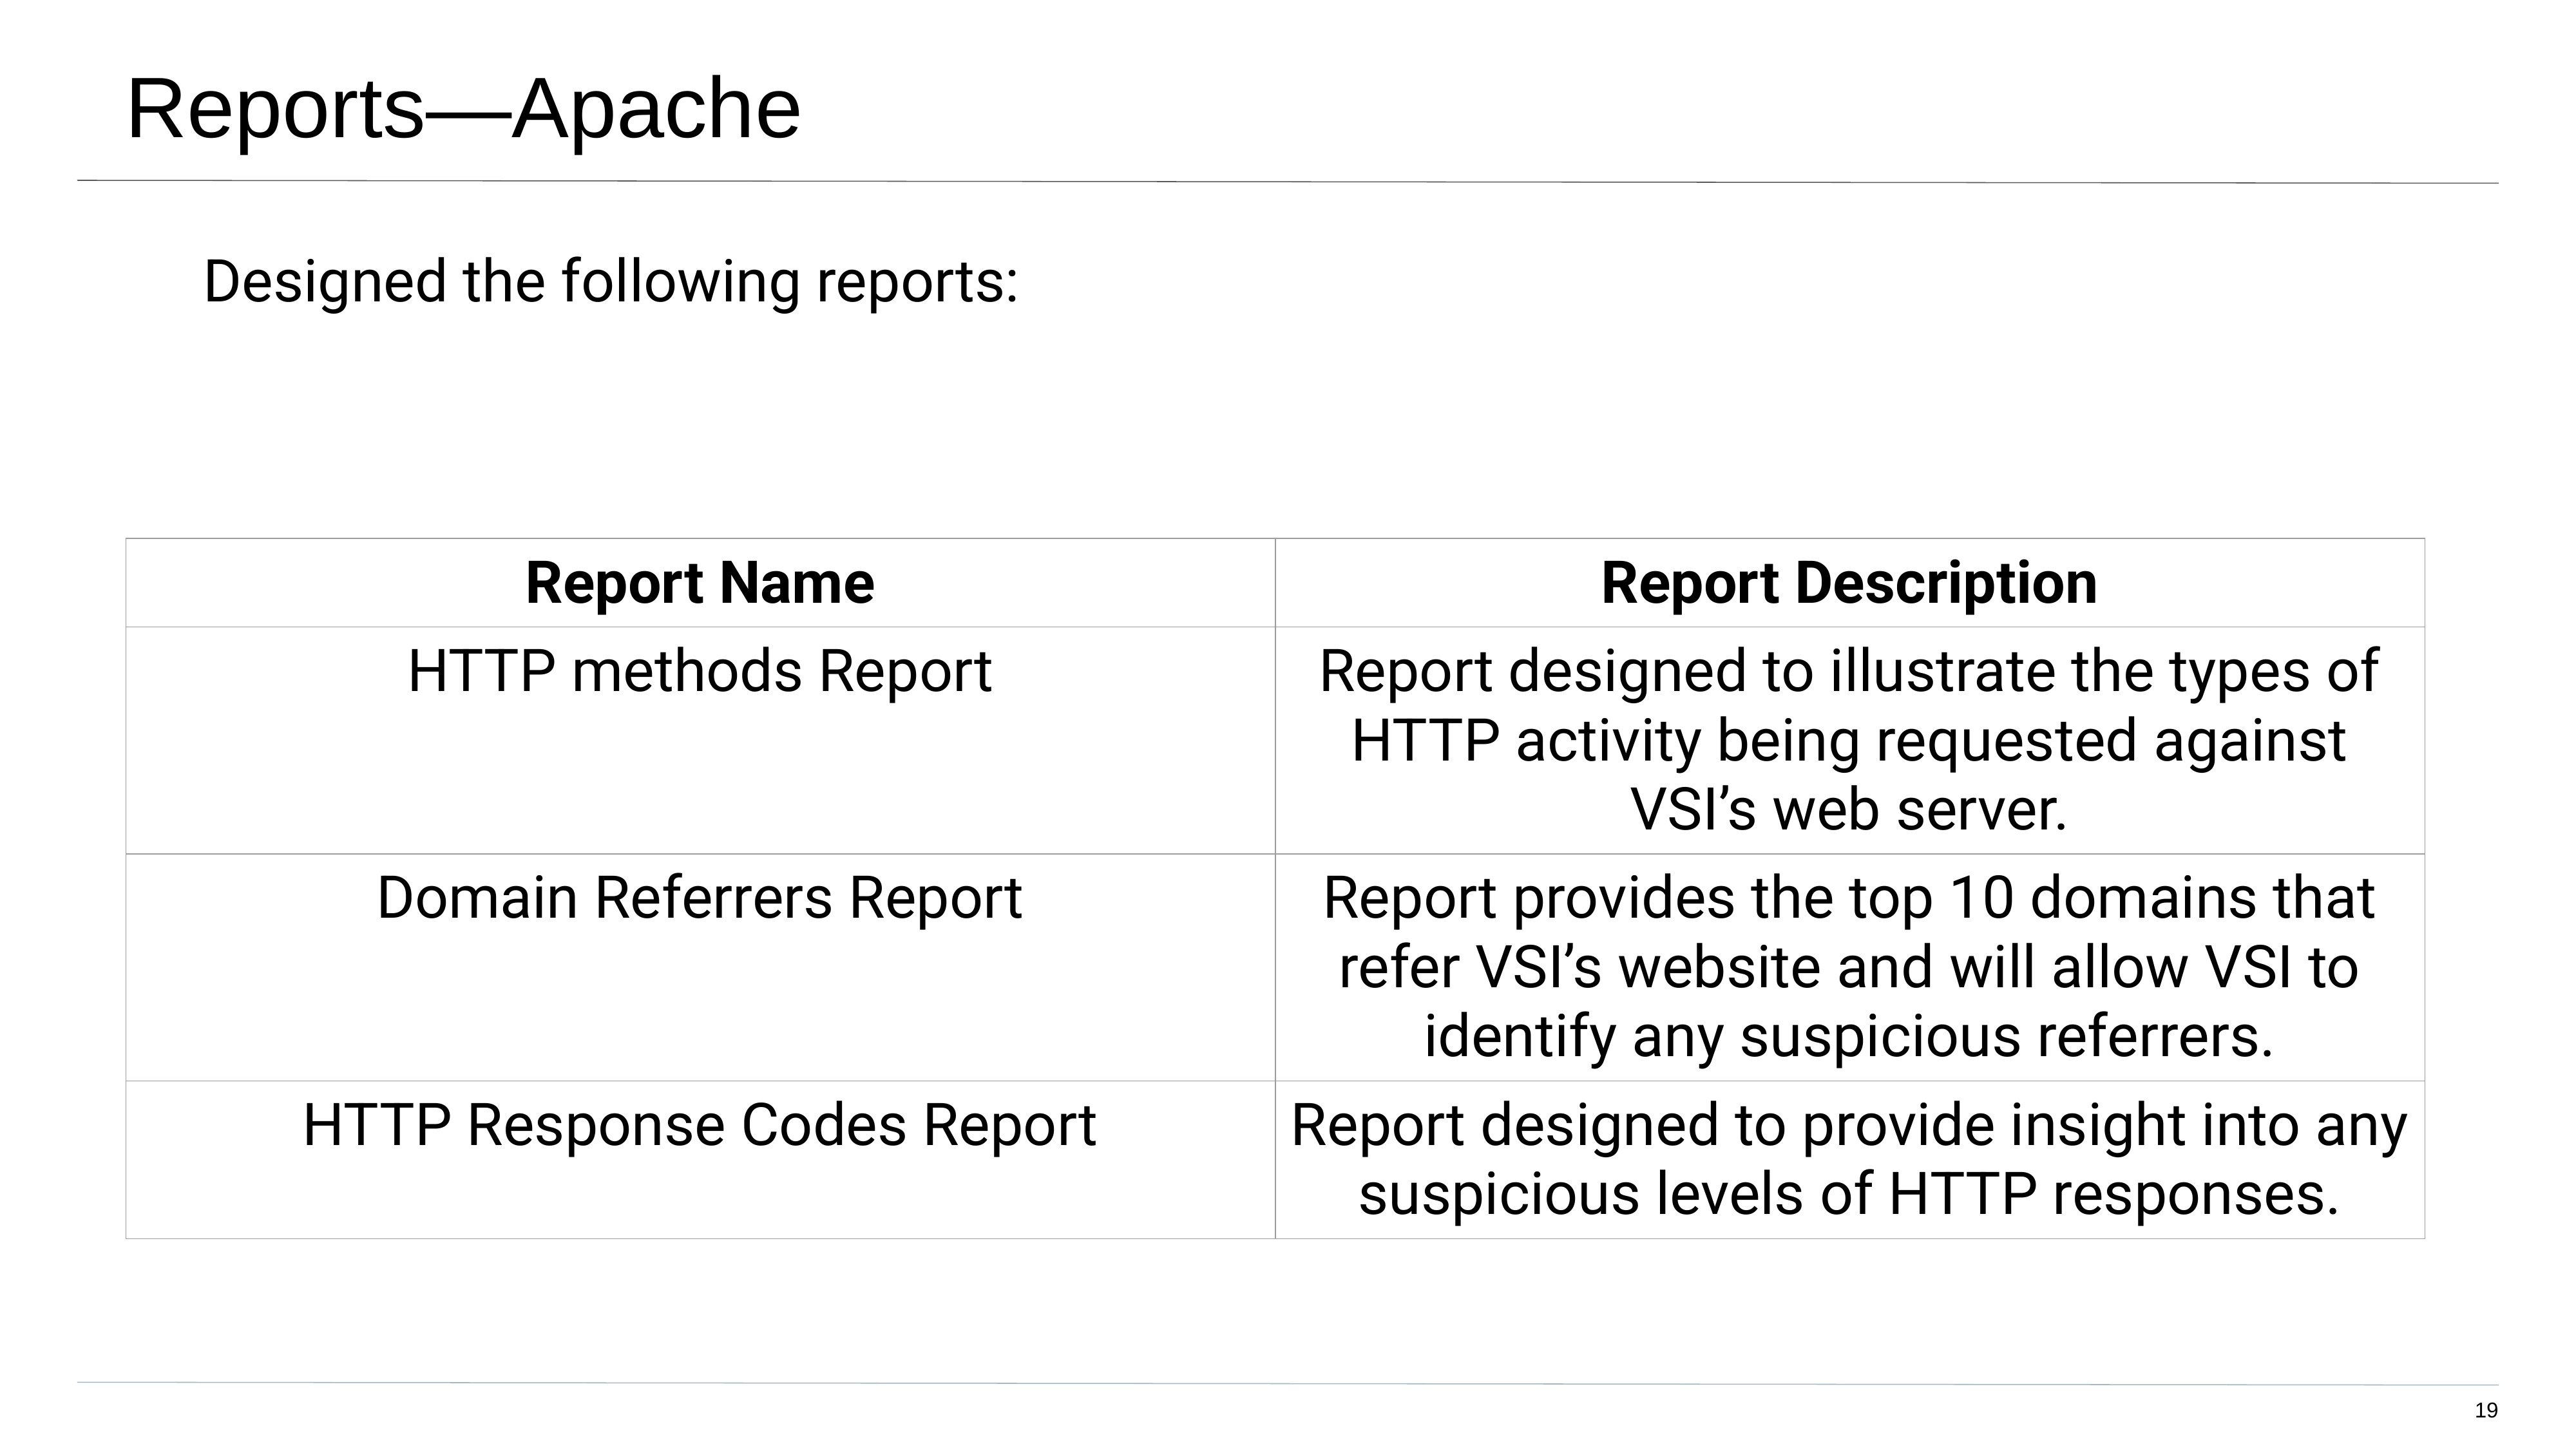

# Reports—Apache
Designed the following reports:

| Report Name | Report Description |
| --- | --- |
| HTTP methods Report | Report designed to illustrate the types of HTTP activity being requested against VSI’s web server. |
| Domain Referrers Report | Report provides the top 10 domains that refer VSI’s website and will allow VSI to identify any suspicious referrers. |
| HTTP Response Codes Report | Report designed to provide insight into any suspicious levels of HTTP responses. |
19